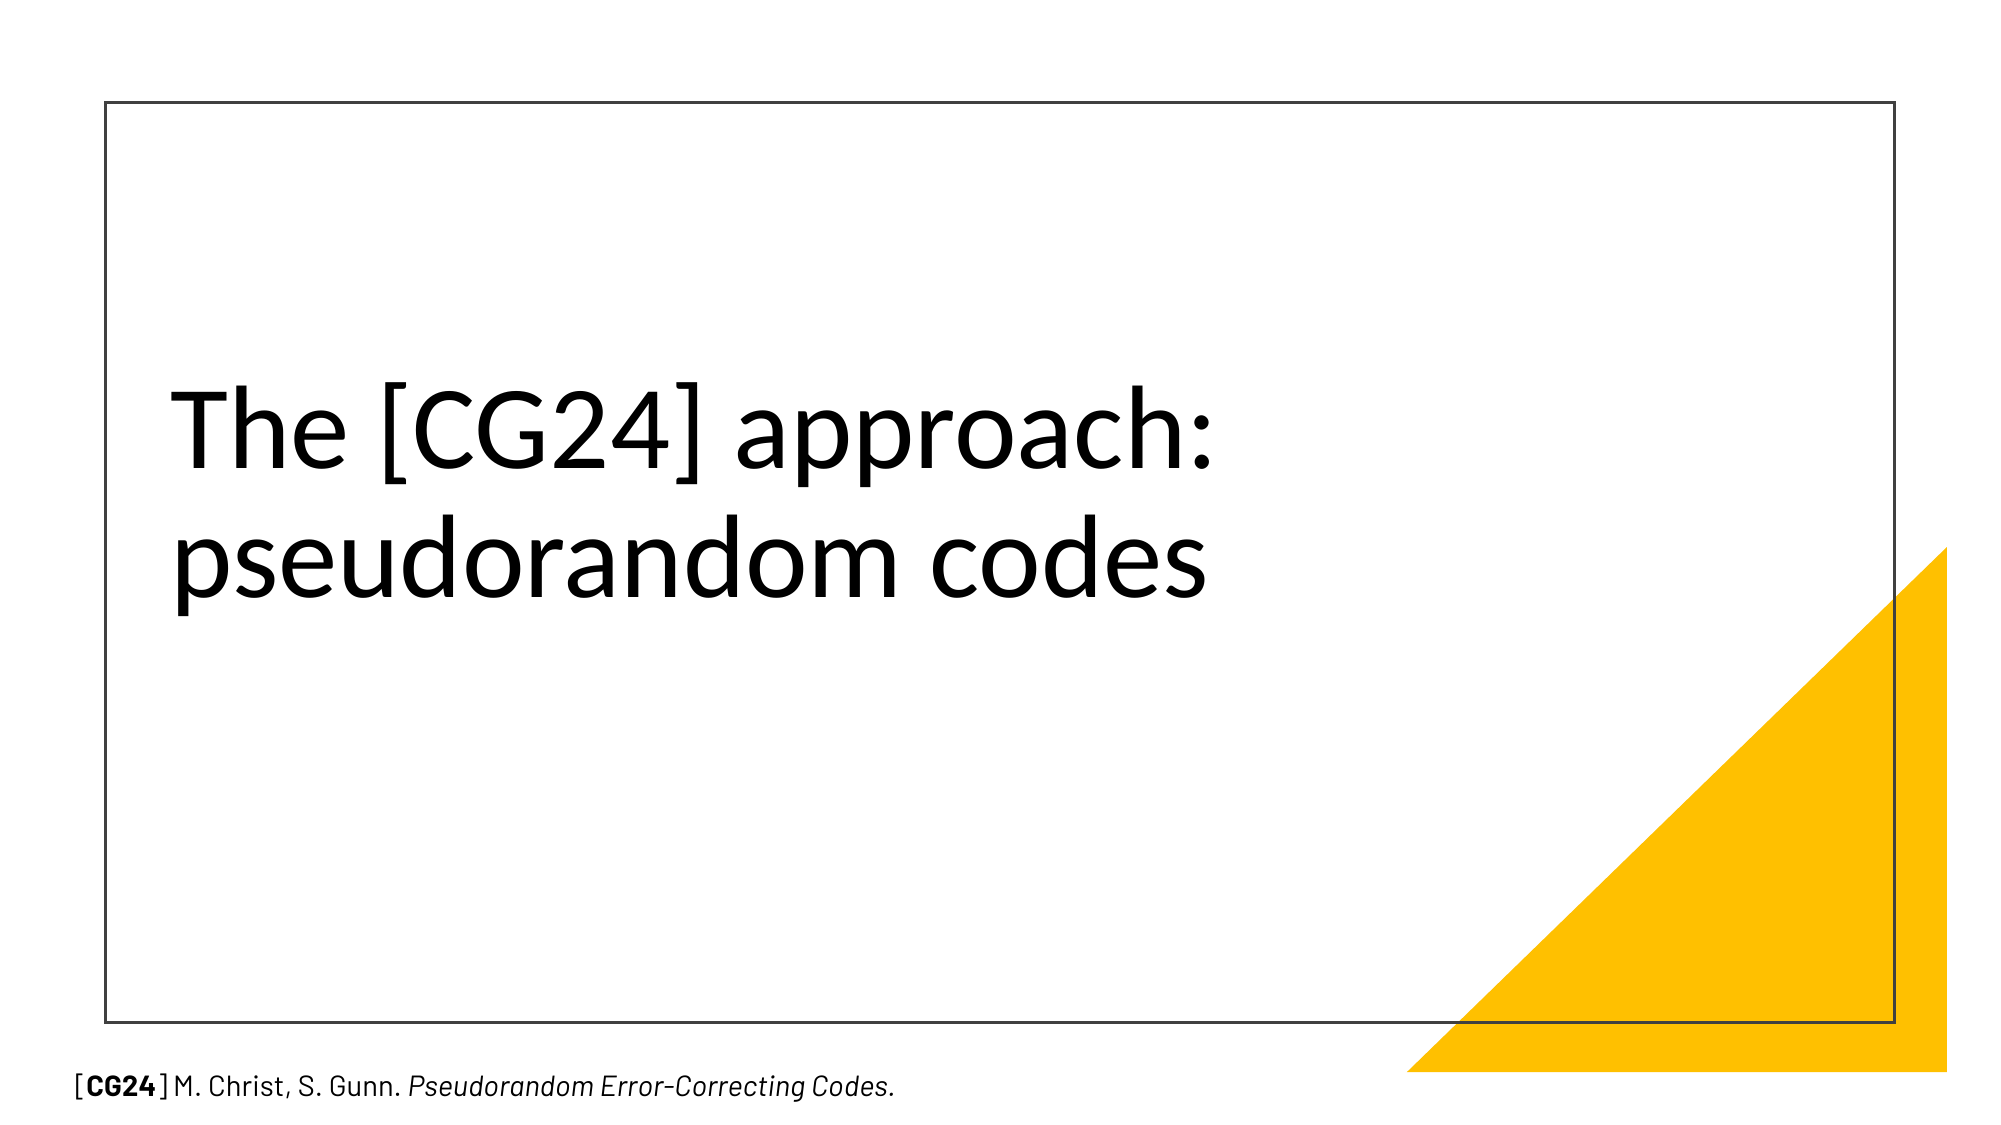

# The [CG24] approach: pseudorandom codes

[CG24] M. Christ, S. Gunn. Pseudorandom Error-Correcting Codes.